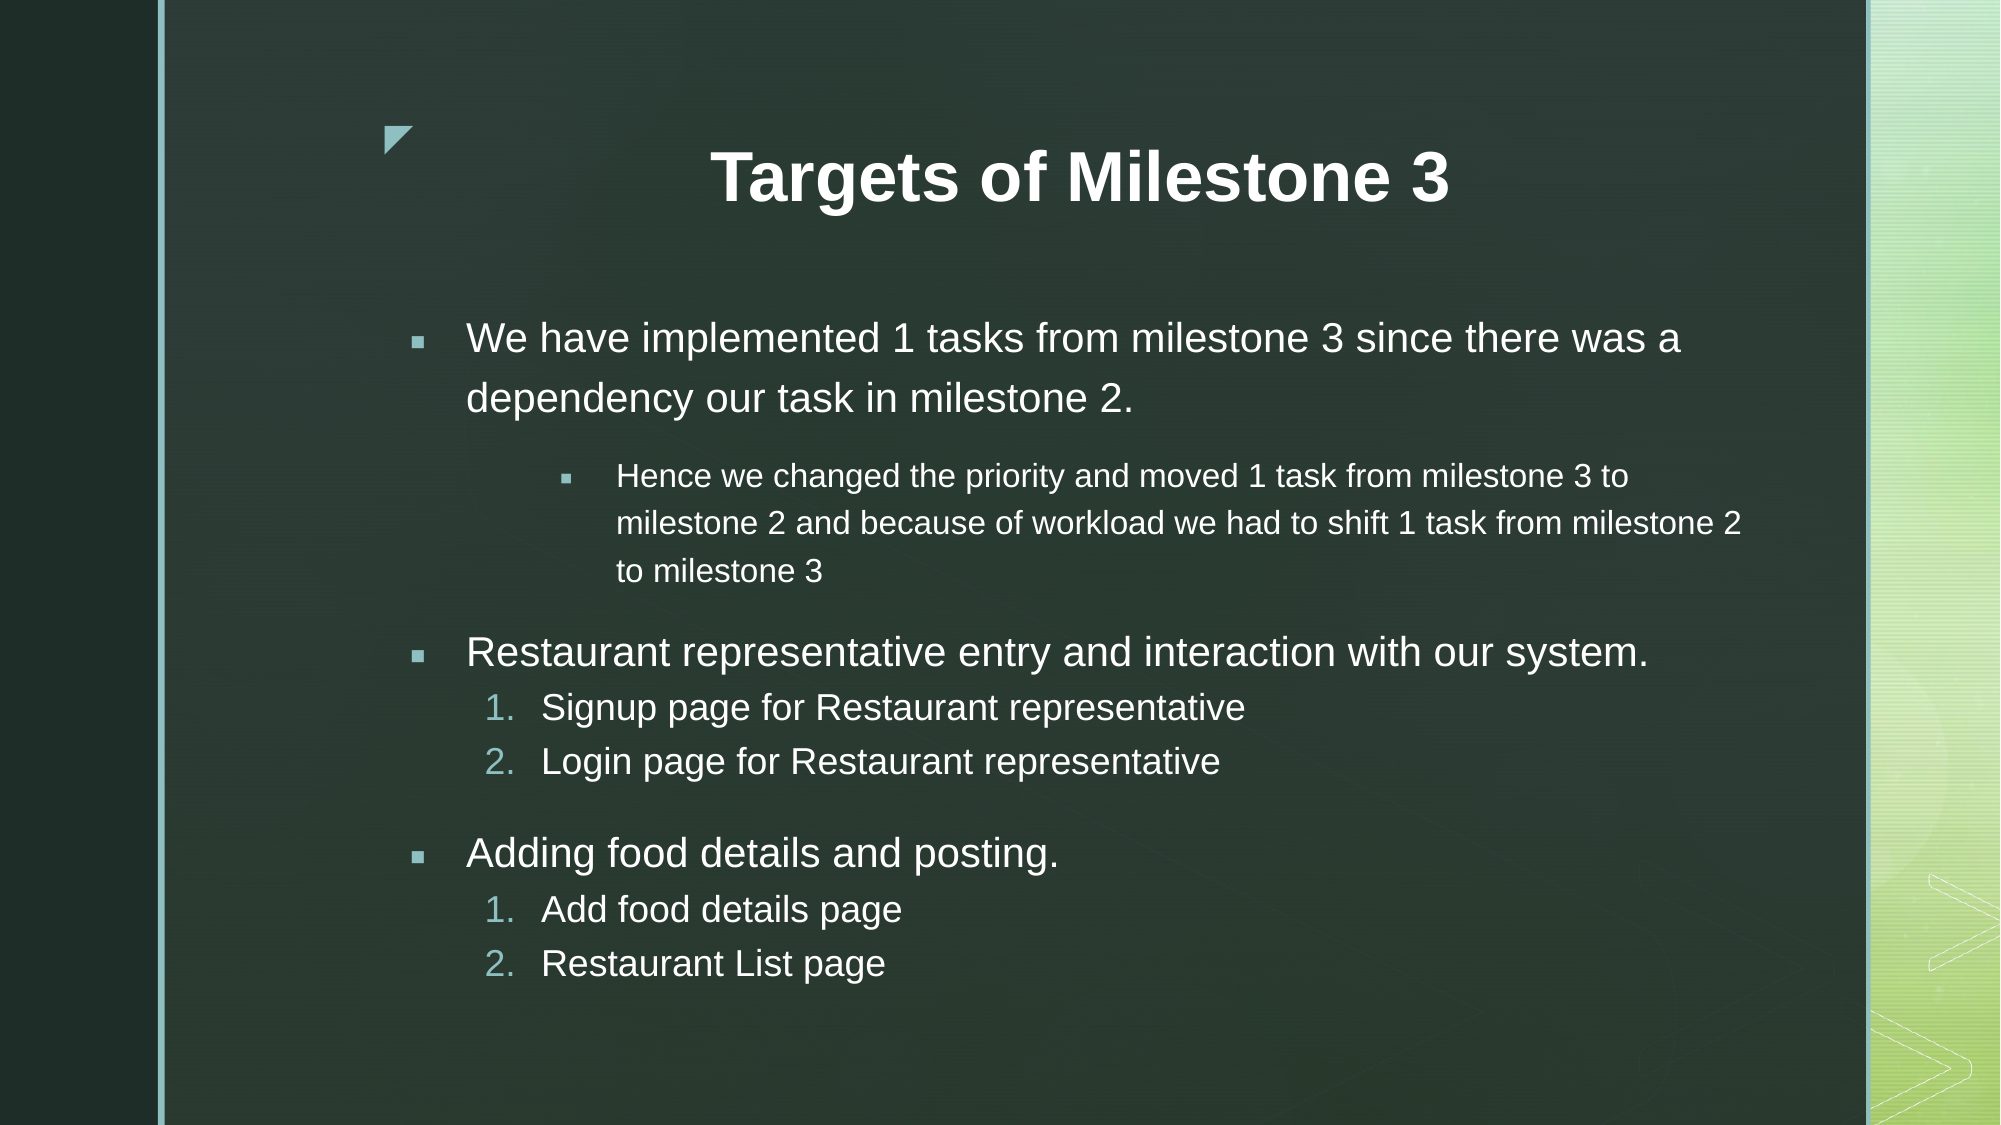

# Targets of Milestone 3
We have implemented 1 tasks from milestone 3 since there was a dependency our task in milestone 2.
Hence we changed the priority and moved 1 task from milestone 3 to milestone 2 and because of workload we had to shift 1 task from milestone 2 to milestone 3
Restaurant representative entry and interaction with our system.
Signup page for Restaurant representative
Login page for Restaurant representative
Adding food details and posting.
Add food details page
Restaurant List page